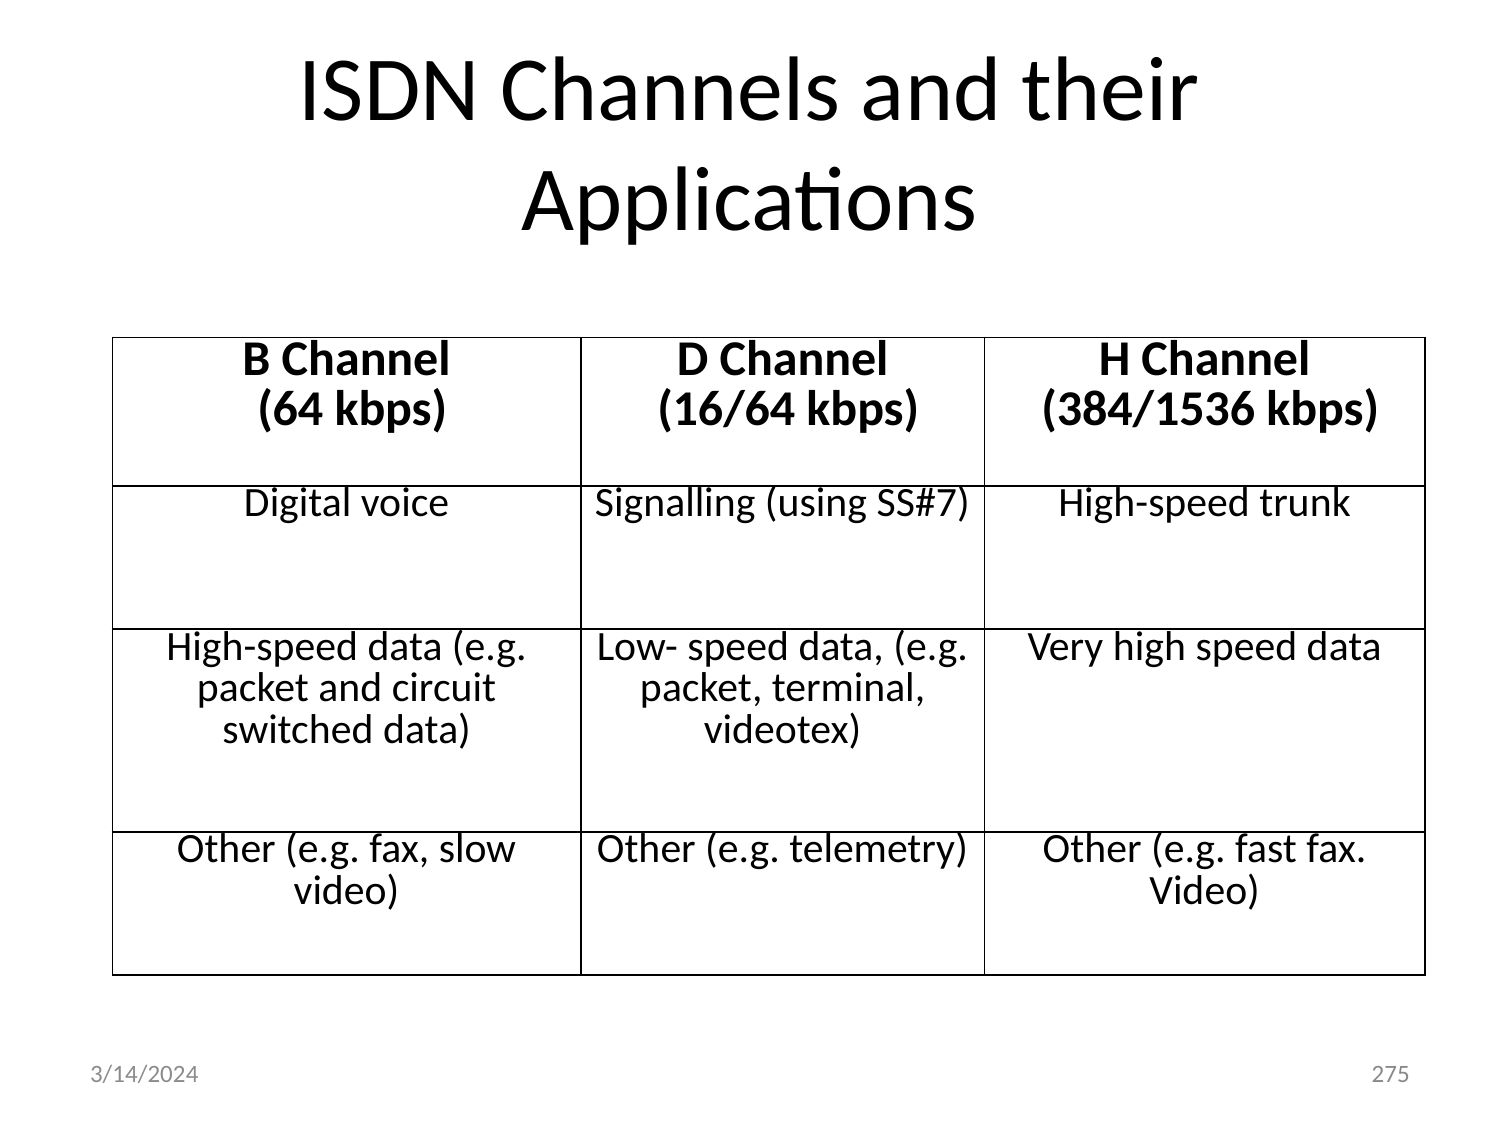

# ISDN Channels and their Applications
| B Channel (64 kbps) | D Channel (16/64 kbps) | H Channel (384/1536 kbps) |
| --- | --- | --- |
| Digital voice | Signalling (using SS#7) | High-speed trunk |
| High-speed data (e.g. packet and circuit switched data) | Low- speed data, (e.g. packet, terminal, videotex) | Very high speed data |
| Other (e.g. fax, slow video) | Other (e.g. telemetry) | Other (e.g. fast fax. Video) |
3/14/2024
275